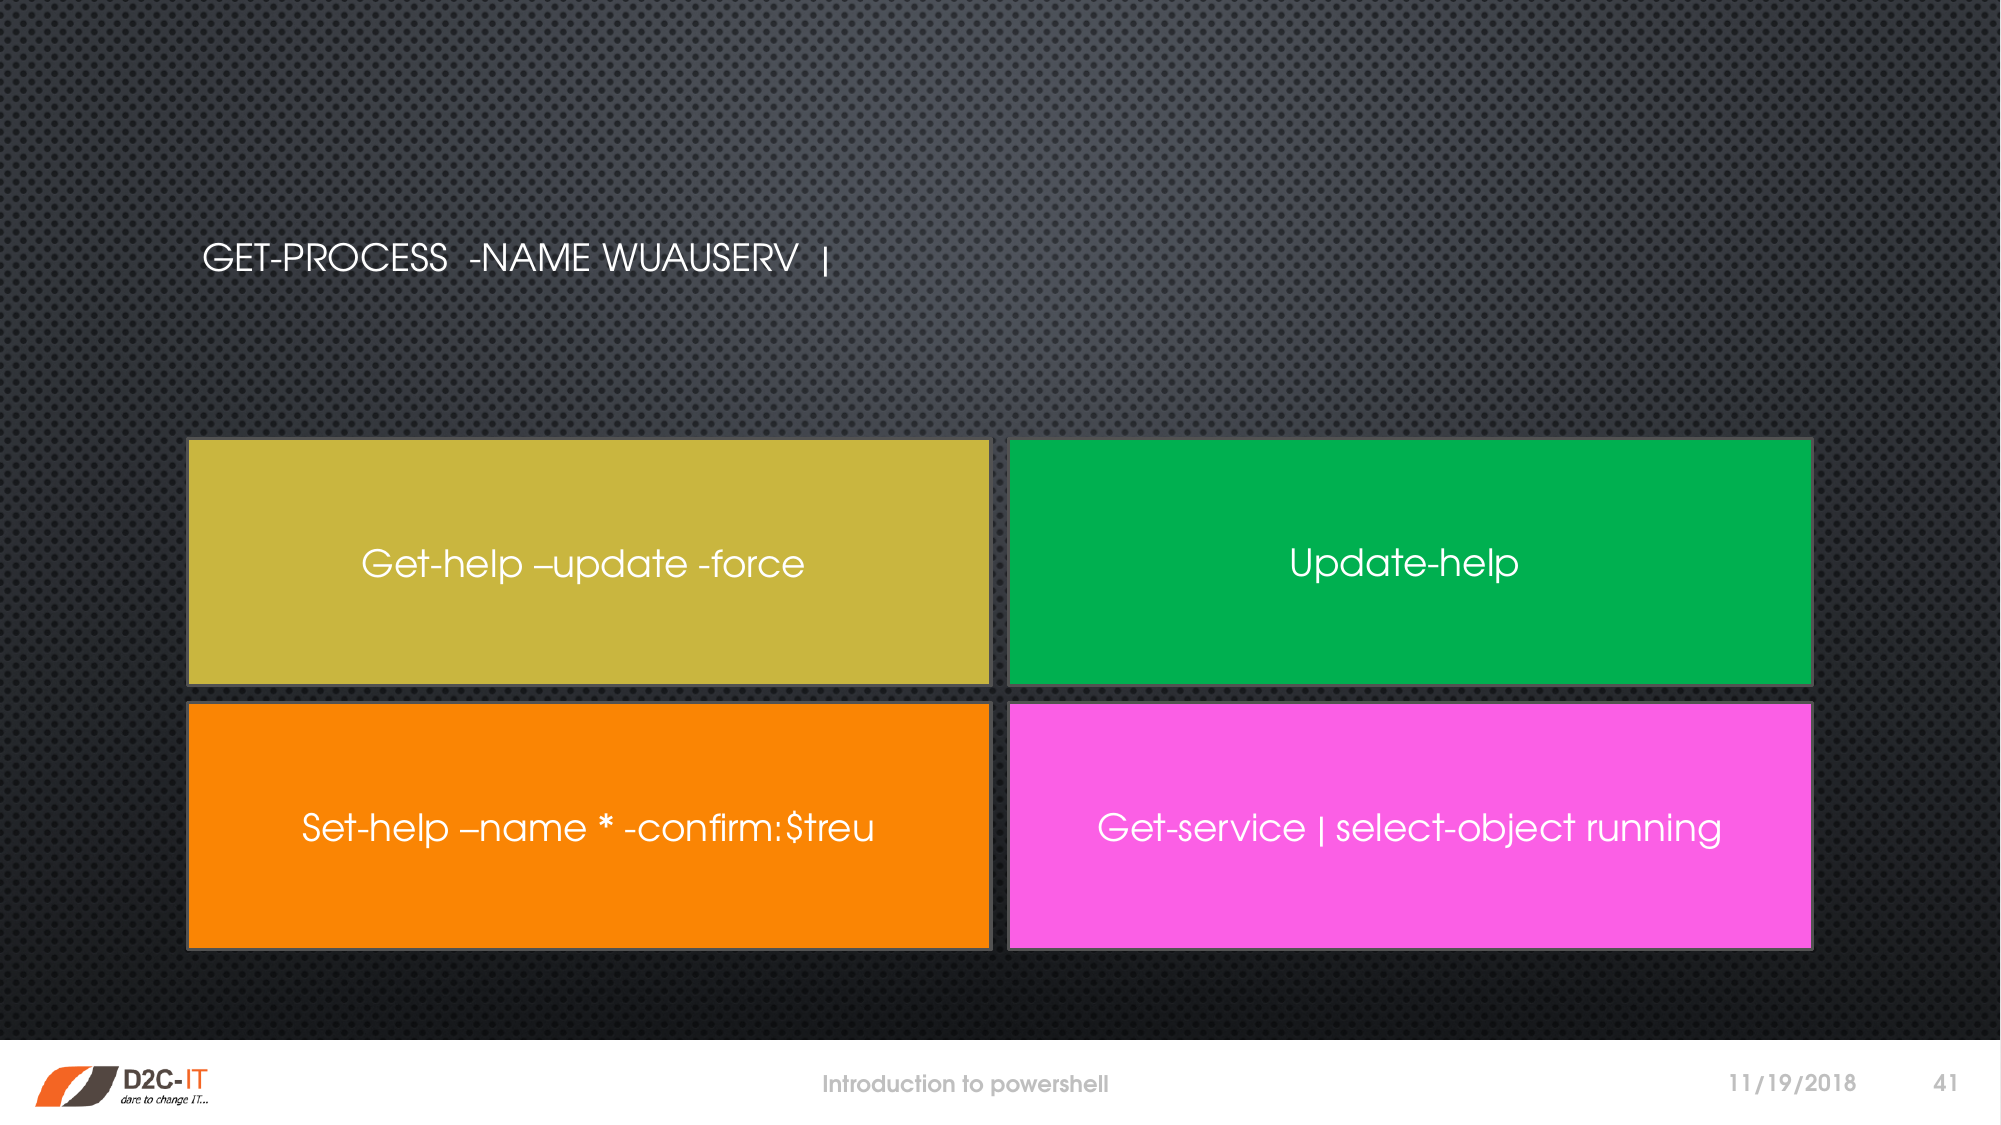

# Get-process  -name wuauserv  |
Update-help
Get-help –update -force
Set-help –name * -confirm:$treu
Get-service | select-object running
11/19/2018
41
Introduction to powershell